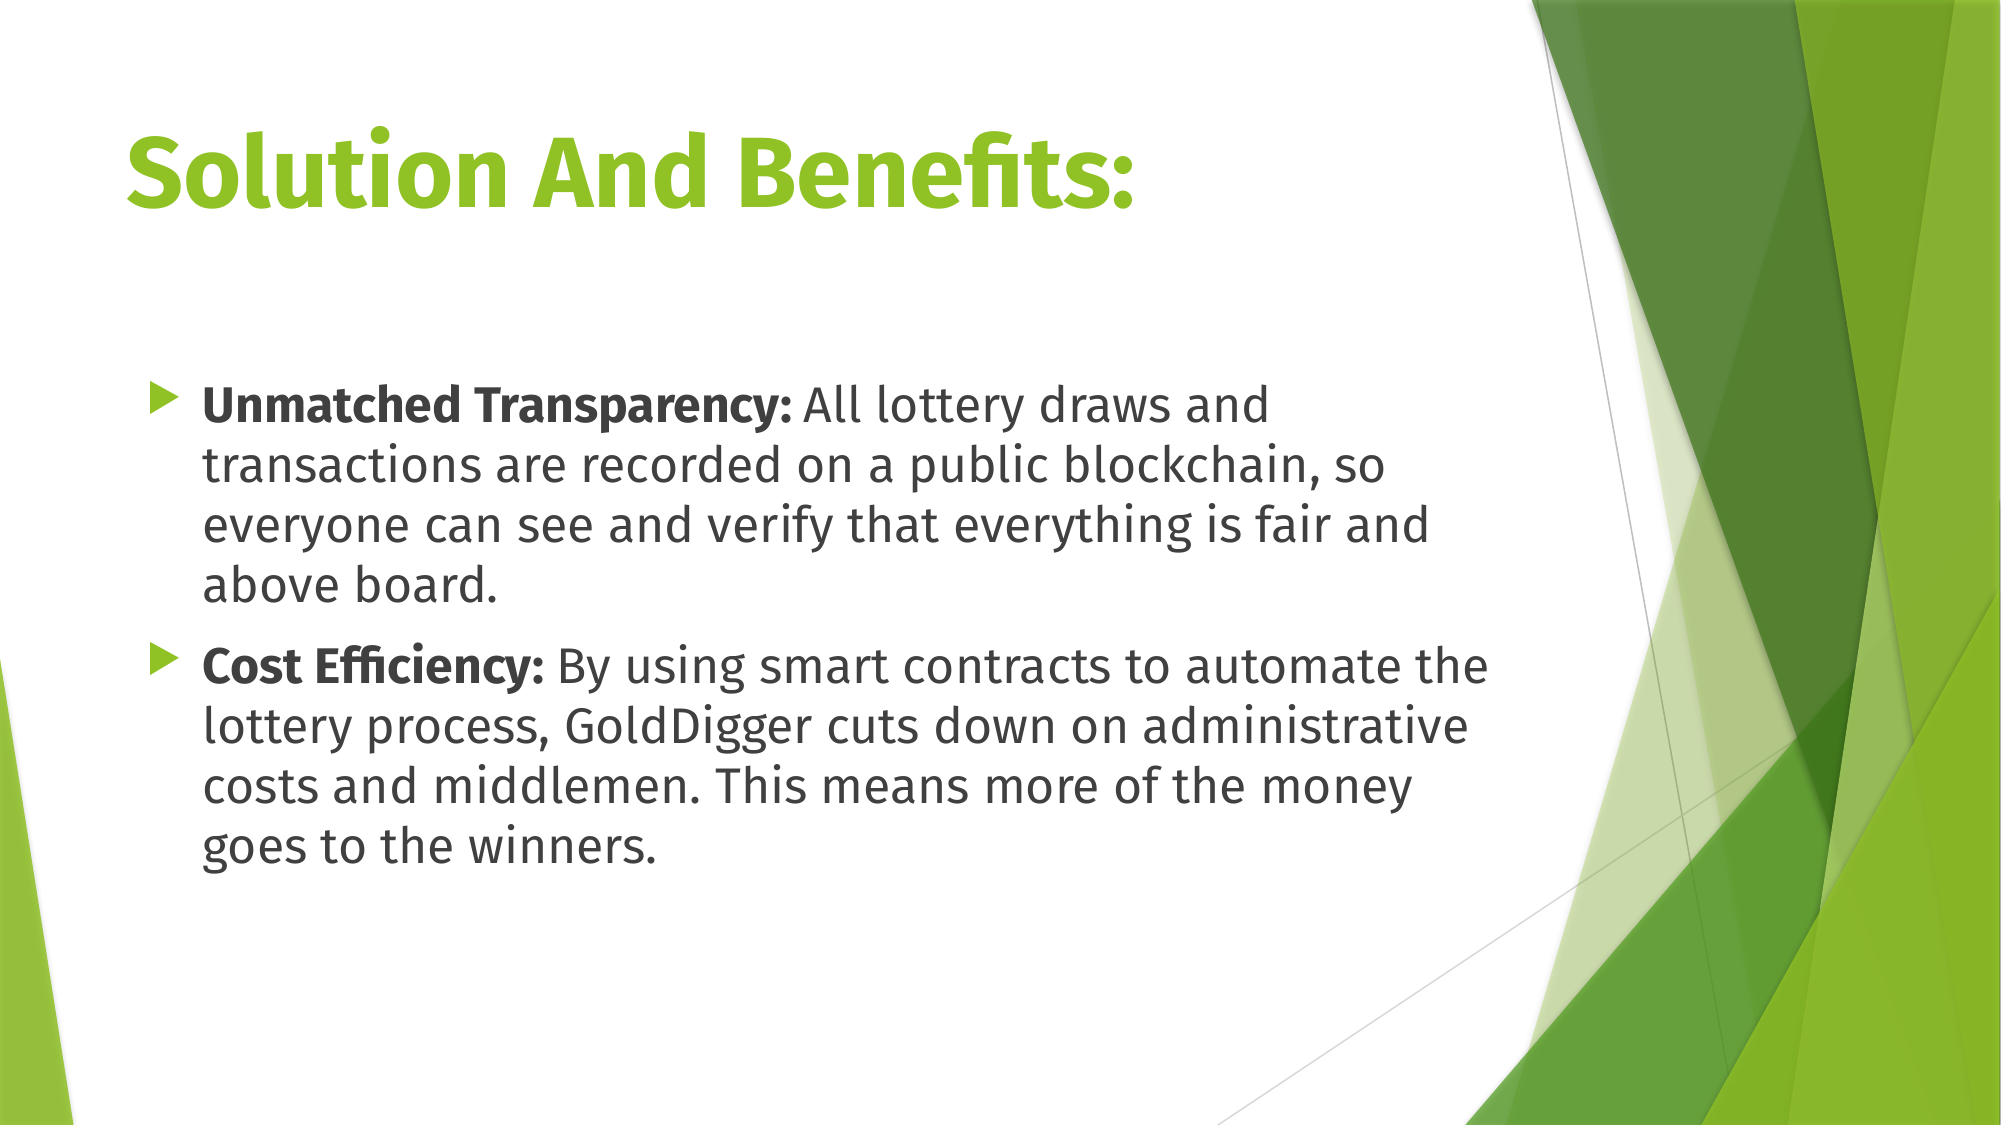

# Solution And Benefits:
Unmatched Transparency: All lottery draws and transactions are recorded on a public blockchain, so everyone can see and verify that everything is fair and above board.
Cost Efficiency: By using smart contracts to automate the lottery process, GoldDigger cuts down on administrative costs and middlemen. This means more of the money goes to the winners.